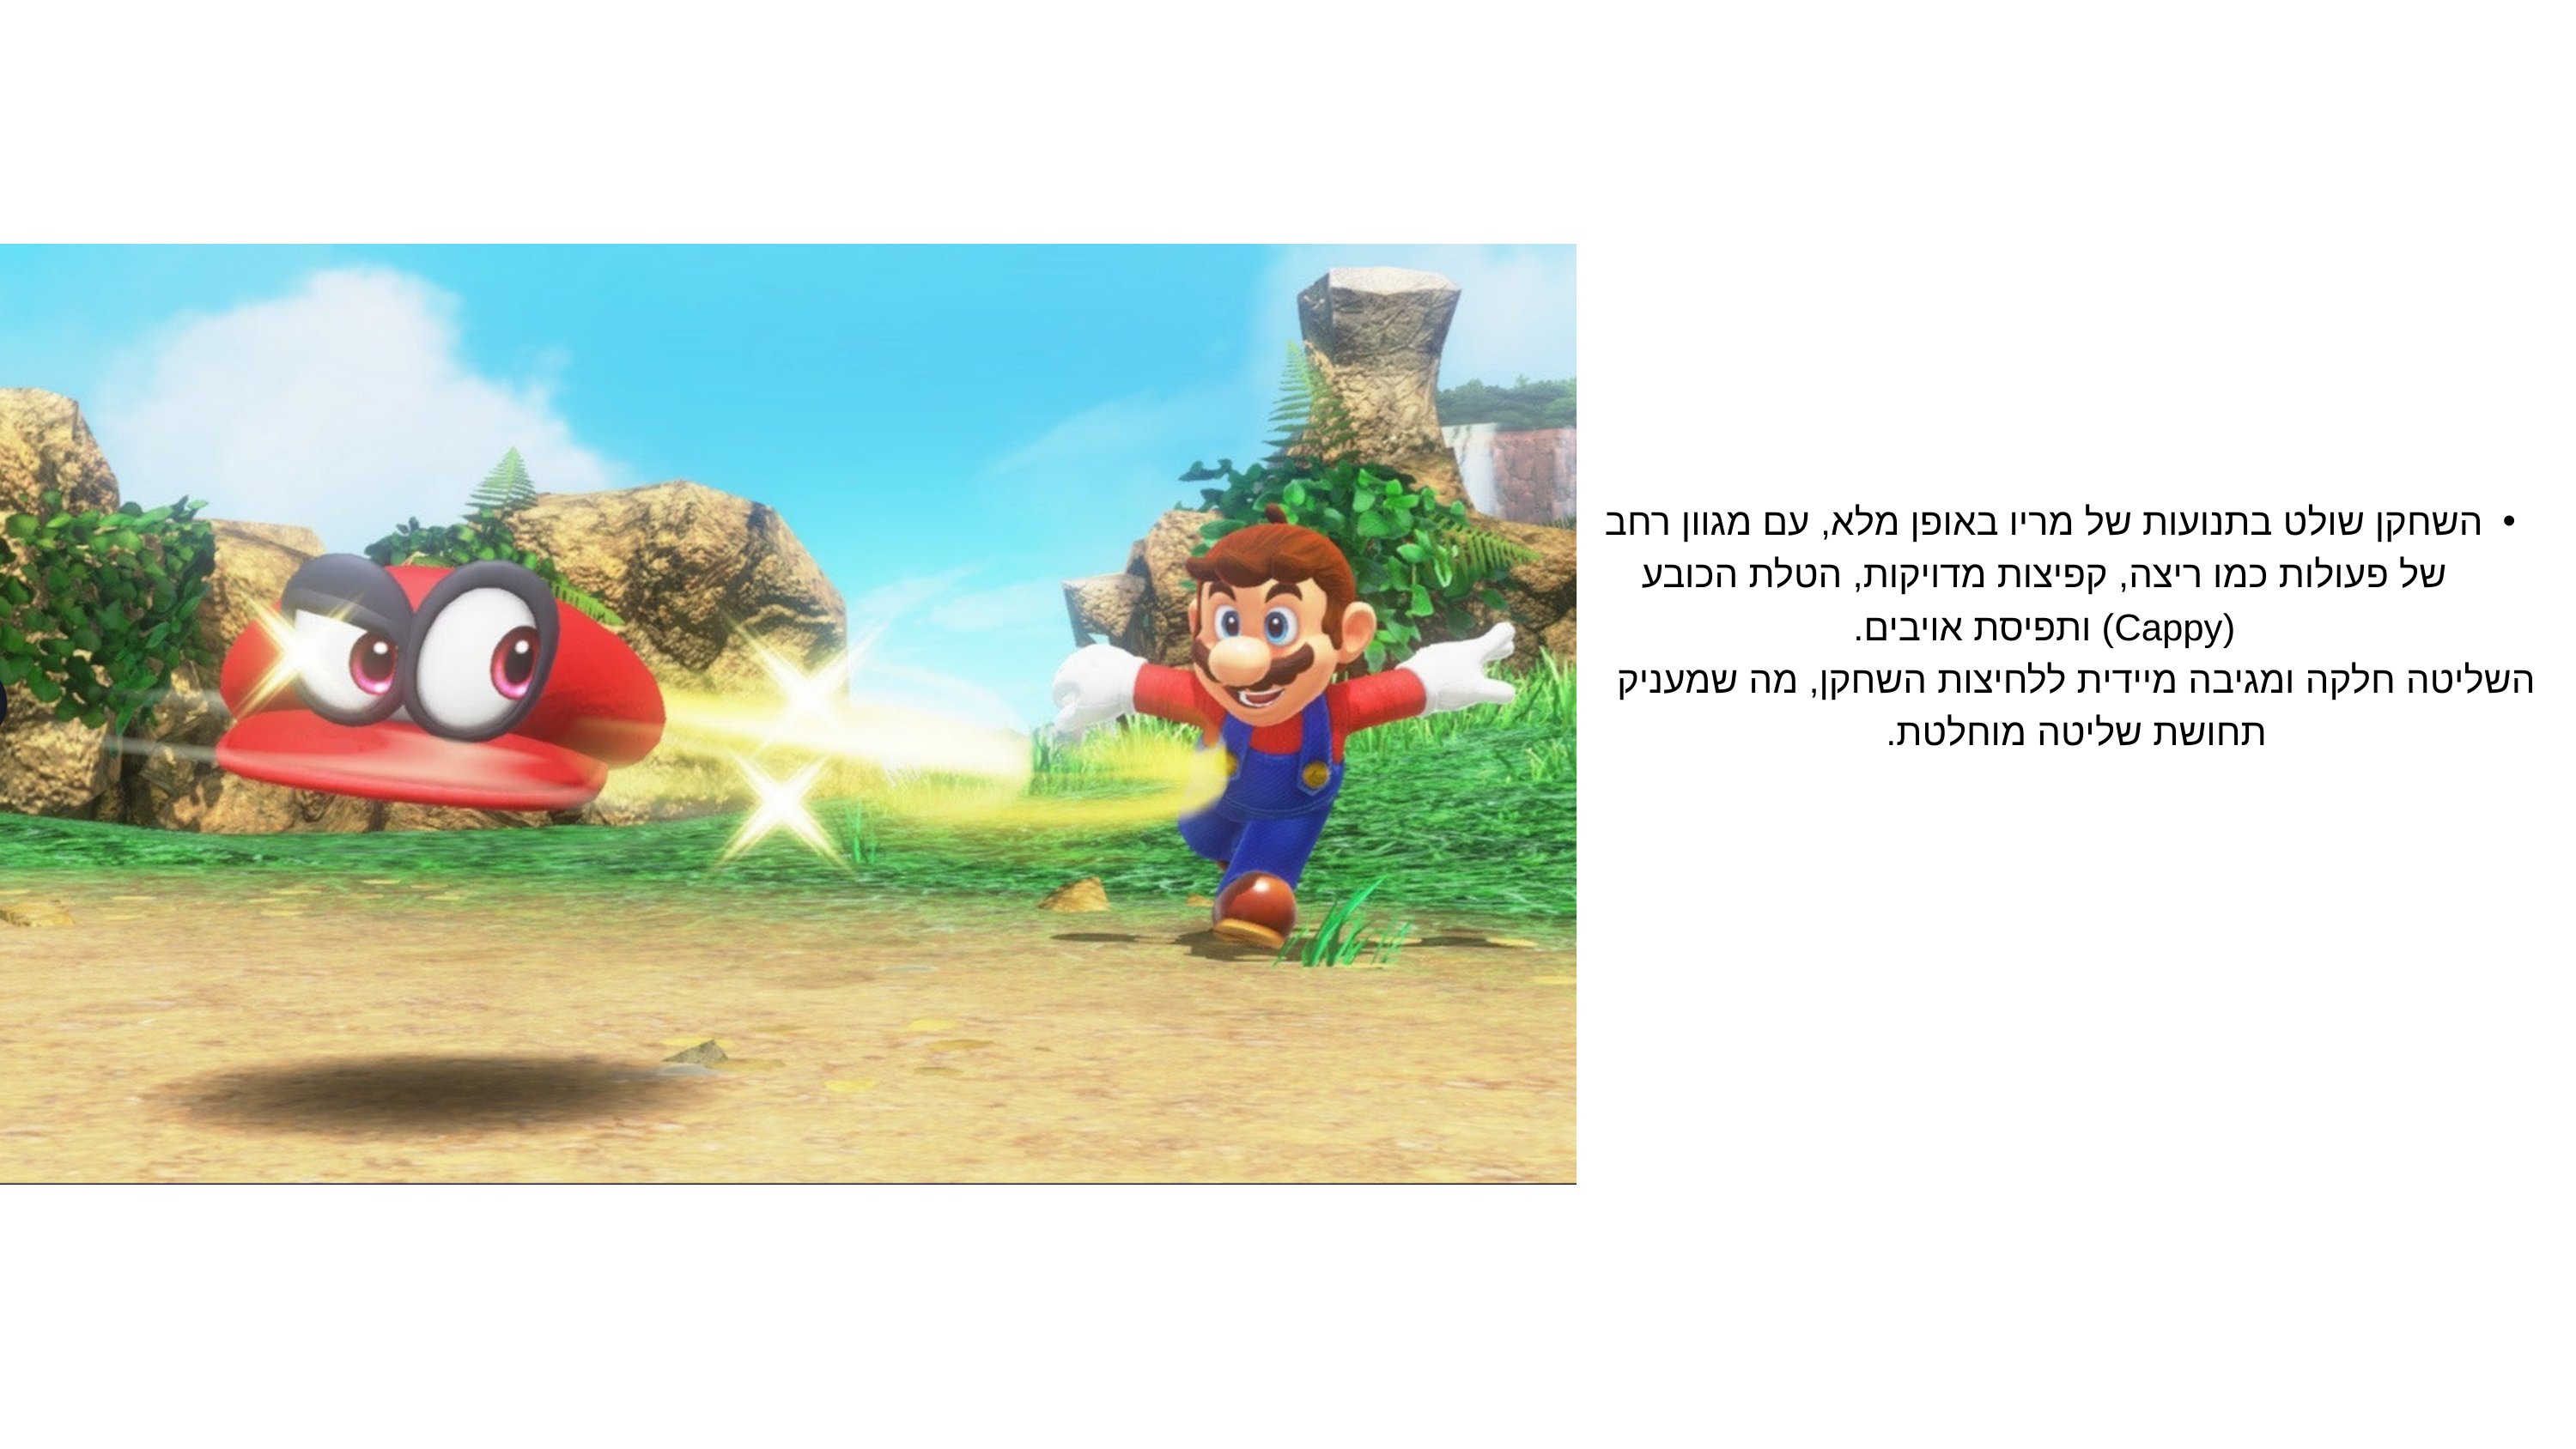

השחקן שולט בתנועות של מריו באופן מלא, עם מגוון רחב של פעולות כמו ריצה, קפיצות מדויקות, הטלת הכובע (Cappy) ותפיסת אויבים.
השליטה חלקה ומגיבה מיידית ללחיצות השחקן, מה שמעניק תחושת שליטה מוחלטת.